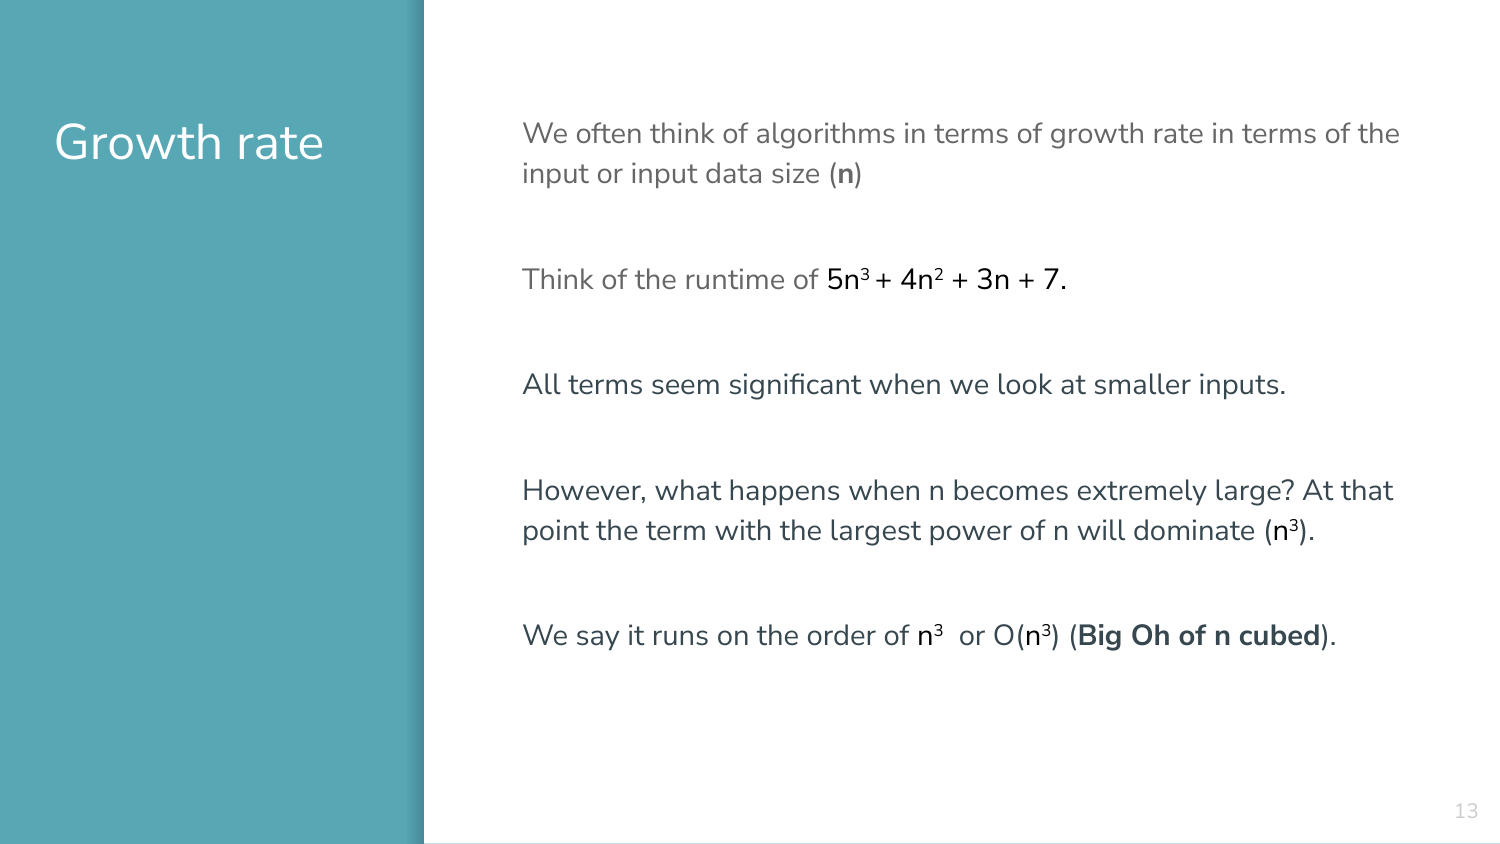

# Growth rate
We often think of algorithms in terms of growth rate in terms of the input or input data size (n)

Think of the runtime of 5n3 + 4n2 + 3n + 7.

All terms seem significant when we look at smaller inputs.

However, what happens when n becomes extremely large? At that point the term with the largest power of n will dominate (n3).

We say it runs on the order of n3  or O(n3) (Big Oh of n cubed).

13